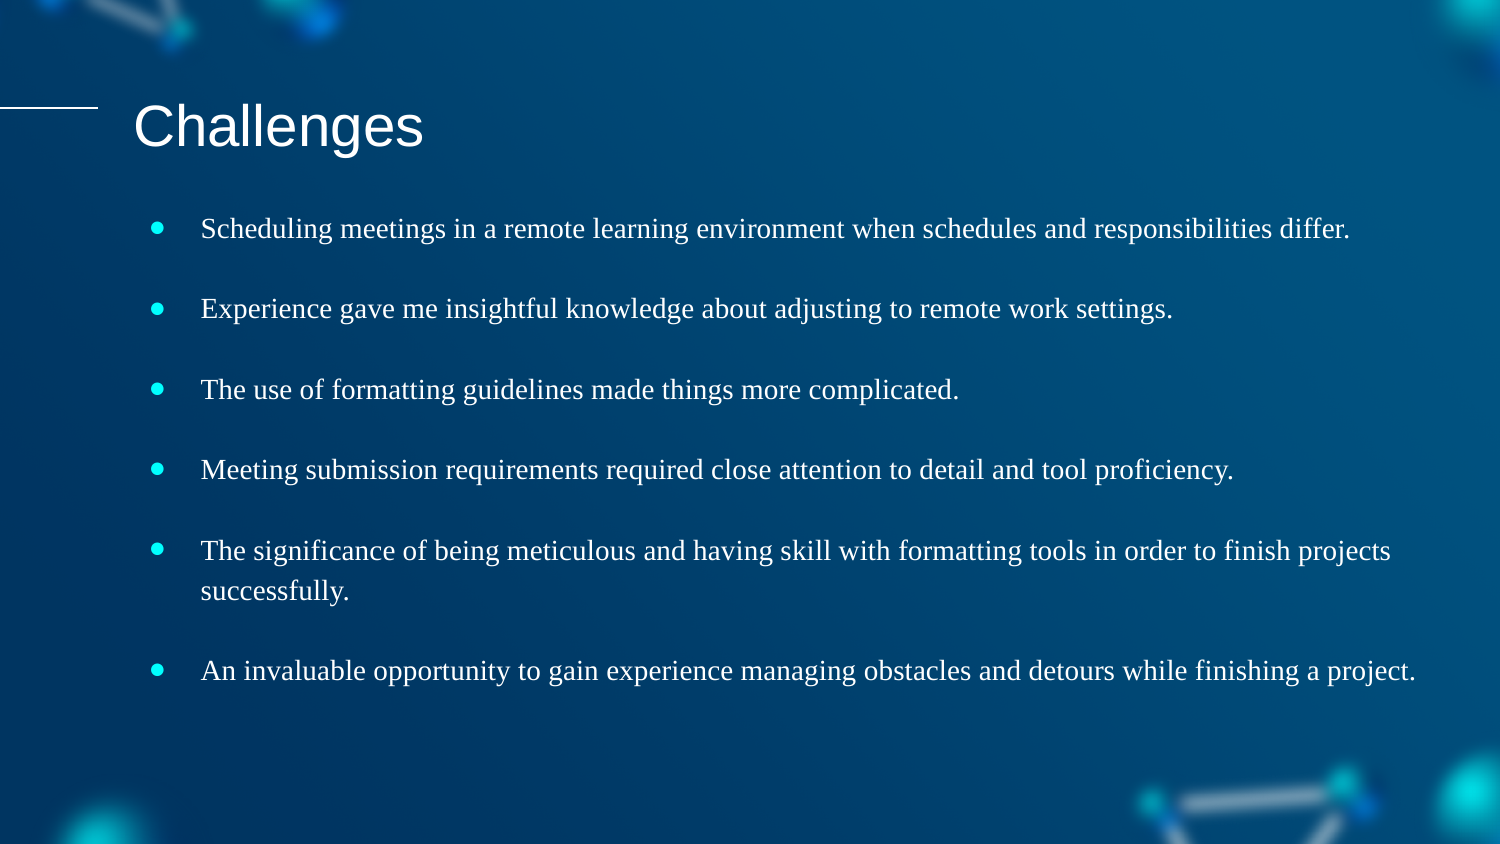

# Challenges
Scheduling meetings in a remote learning environment when schedules and responsibilities differ.

Experience gave me insightful knowledge about adjusting to remote work settings.
The use of formatting guidelines made things more complicated.

Meeting submission requirements required close attention to detail and tool proficiency.

The significance of being meticulous and having skill with formatting tools in order to finish projects successfully.

An invaluable opportunity to gain experience managing obstacles and detours while finishing a project.